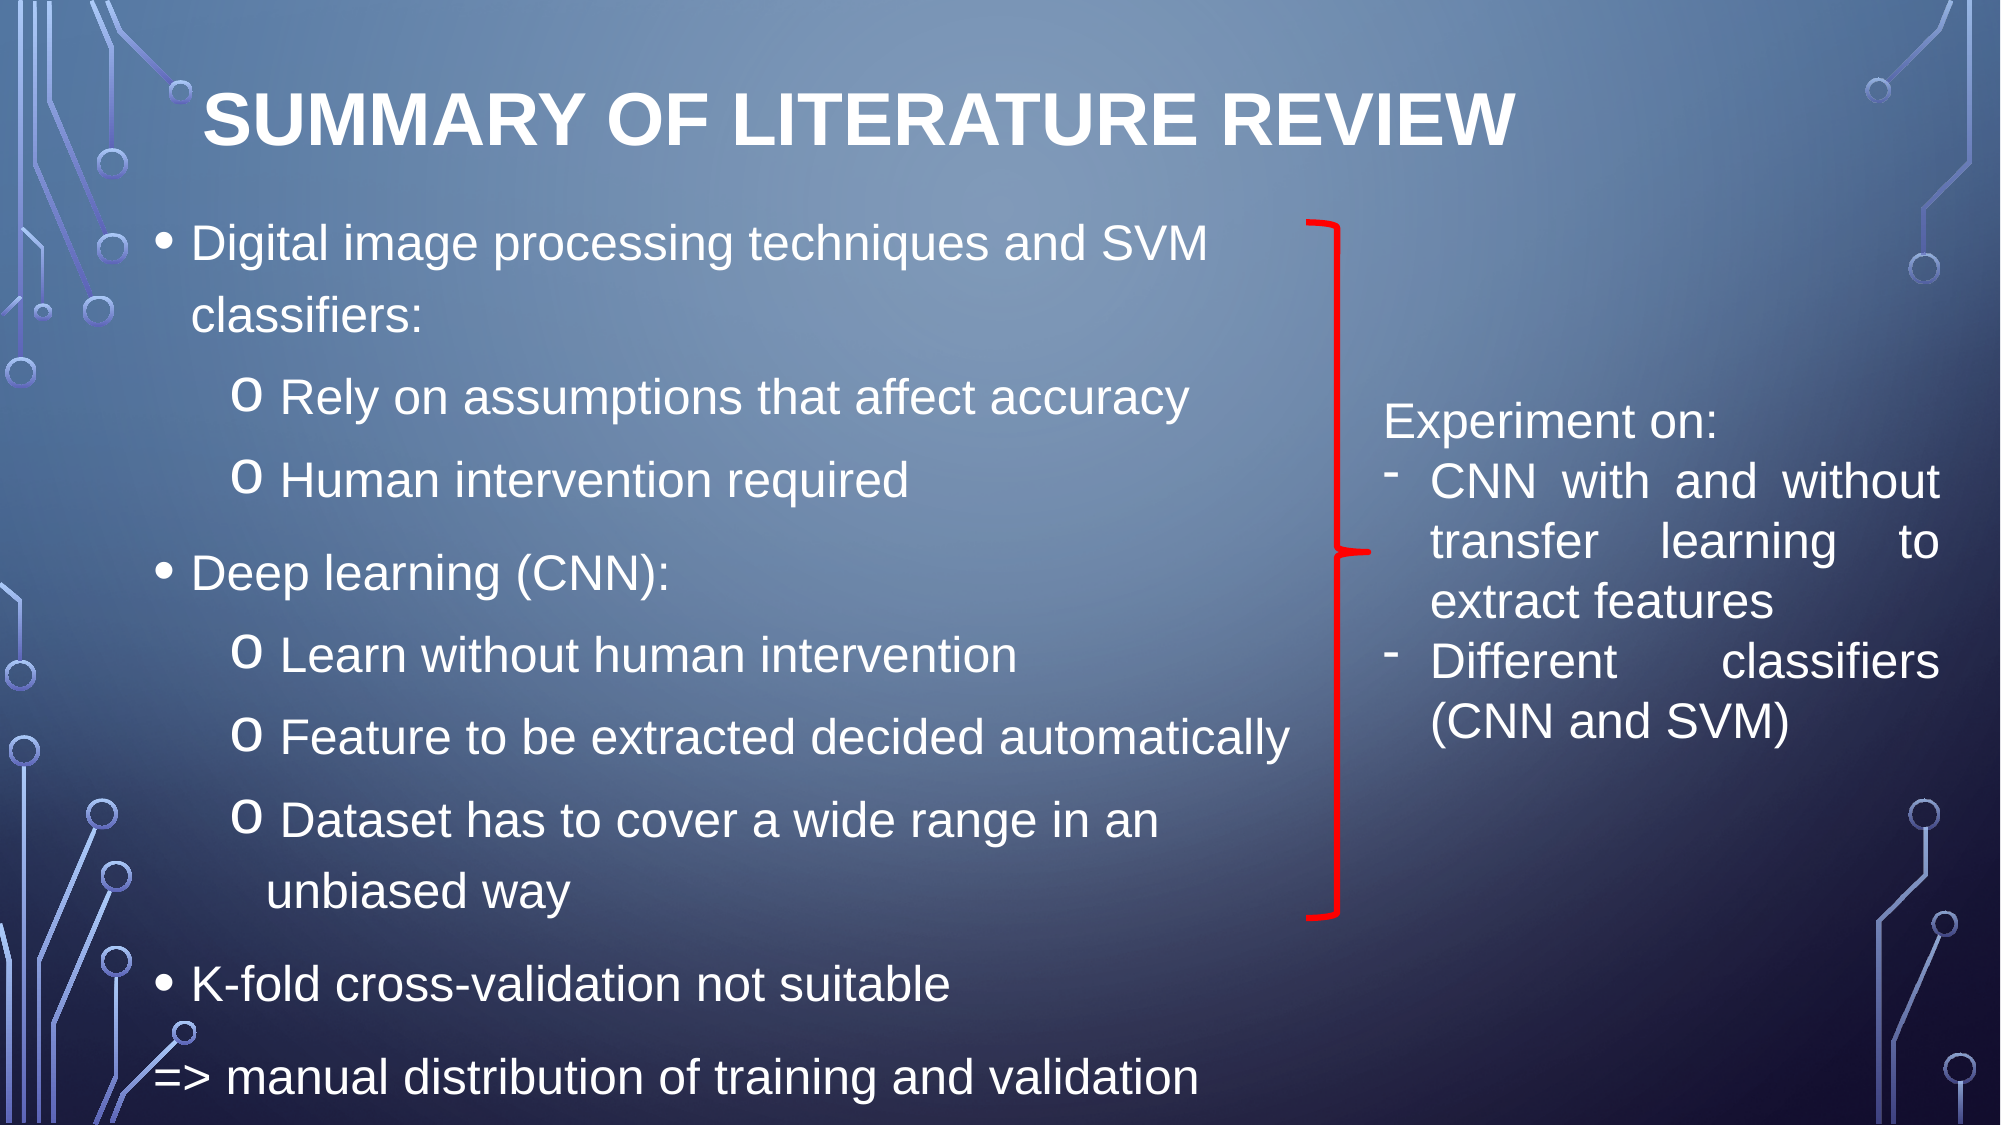

# Summary of literature review
Digital image processing techniques and SVM classifiers:
 Rely on assumptions that affect accuracy
 Human intervention required
Deep learning (CNN):
 Learn without human intervention
 Feature to be extracted decided automatically
 Dataset has to cover a wide range in an unbiased way
K-fold cross-validation not suitable
=> manual distribution of training and validation dataset

Experiment on:
CNN with and without transfer learning to extract features
Different classifiers (CNN and SVM)